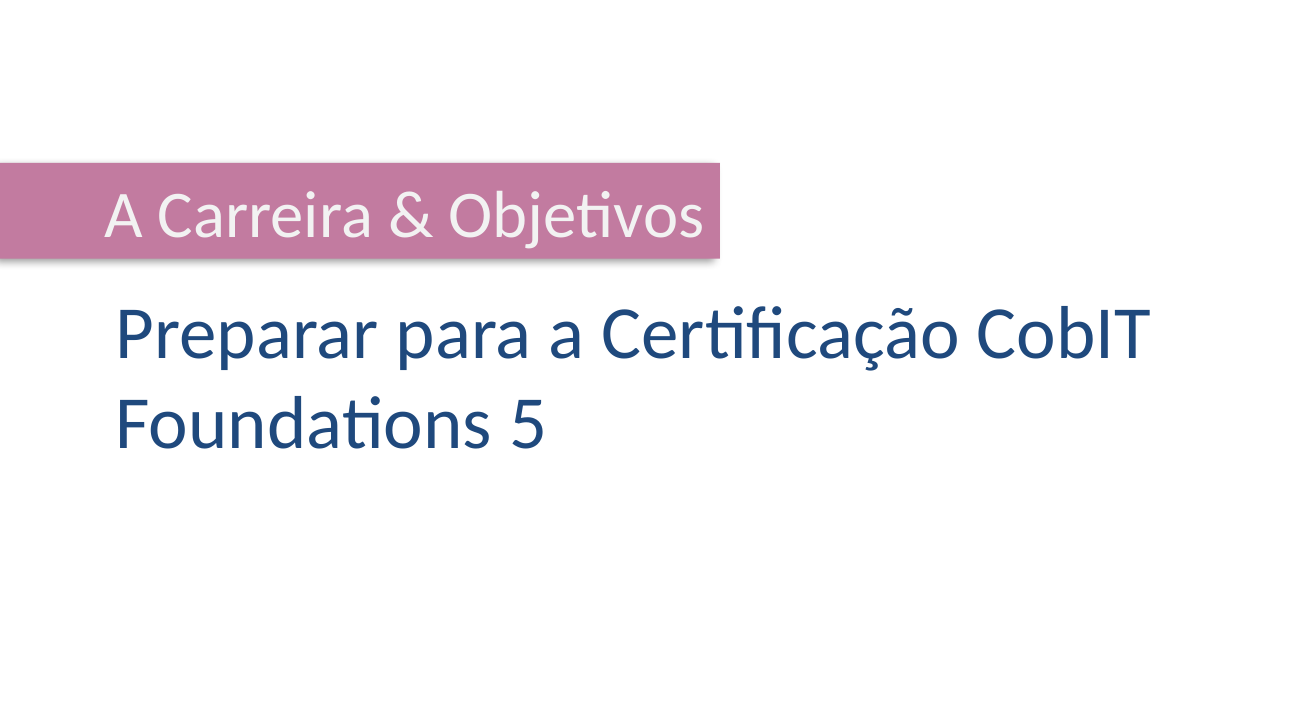

A Carreira & Objetivos
Preparar para a Certificação CobIT Foundations 5